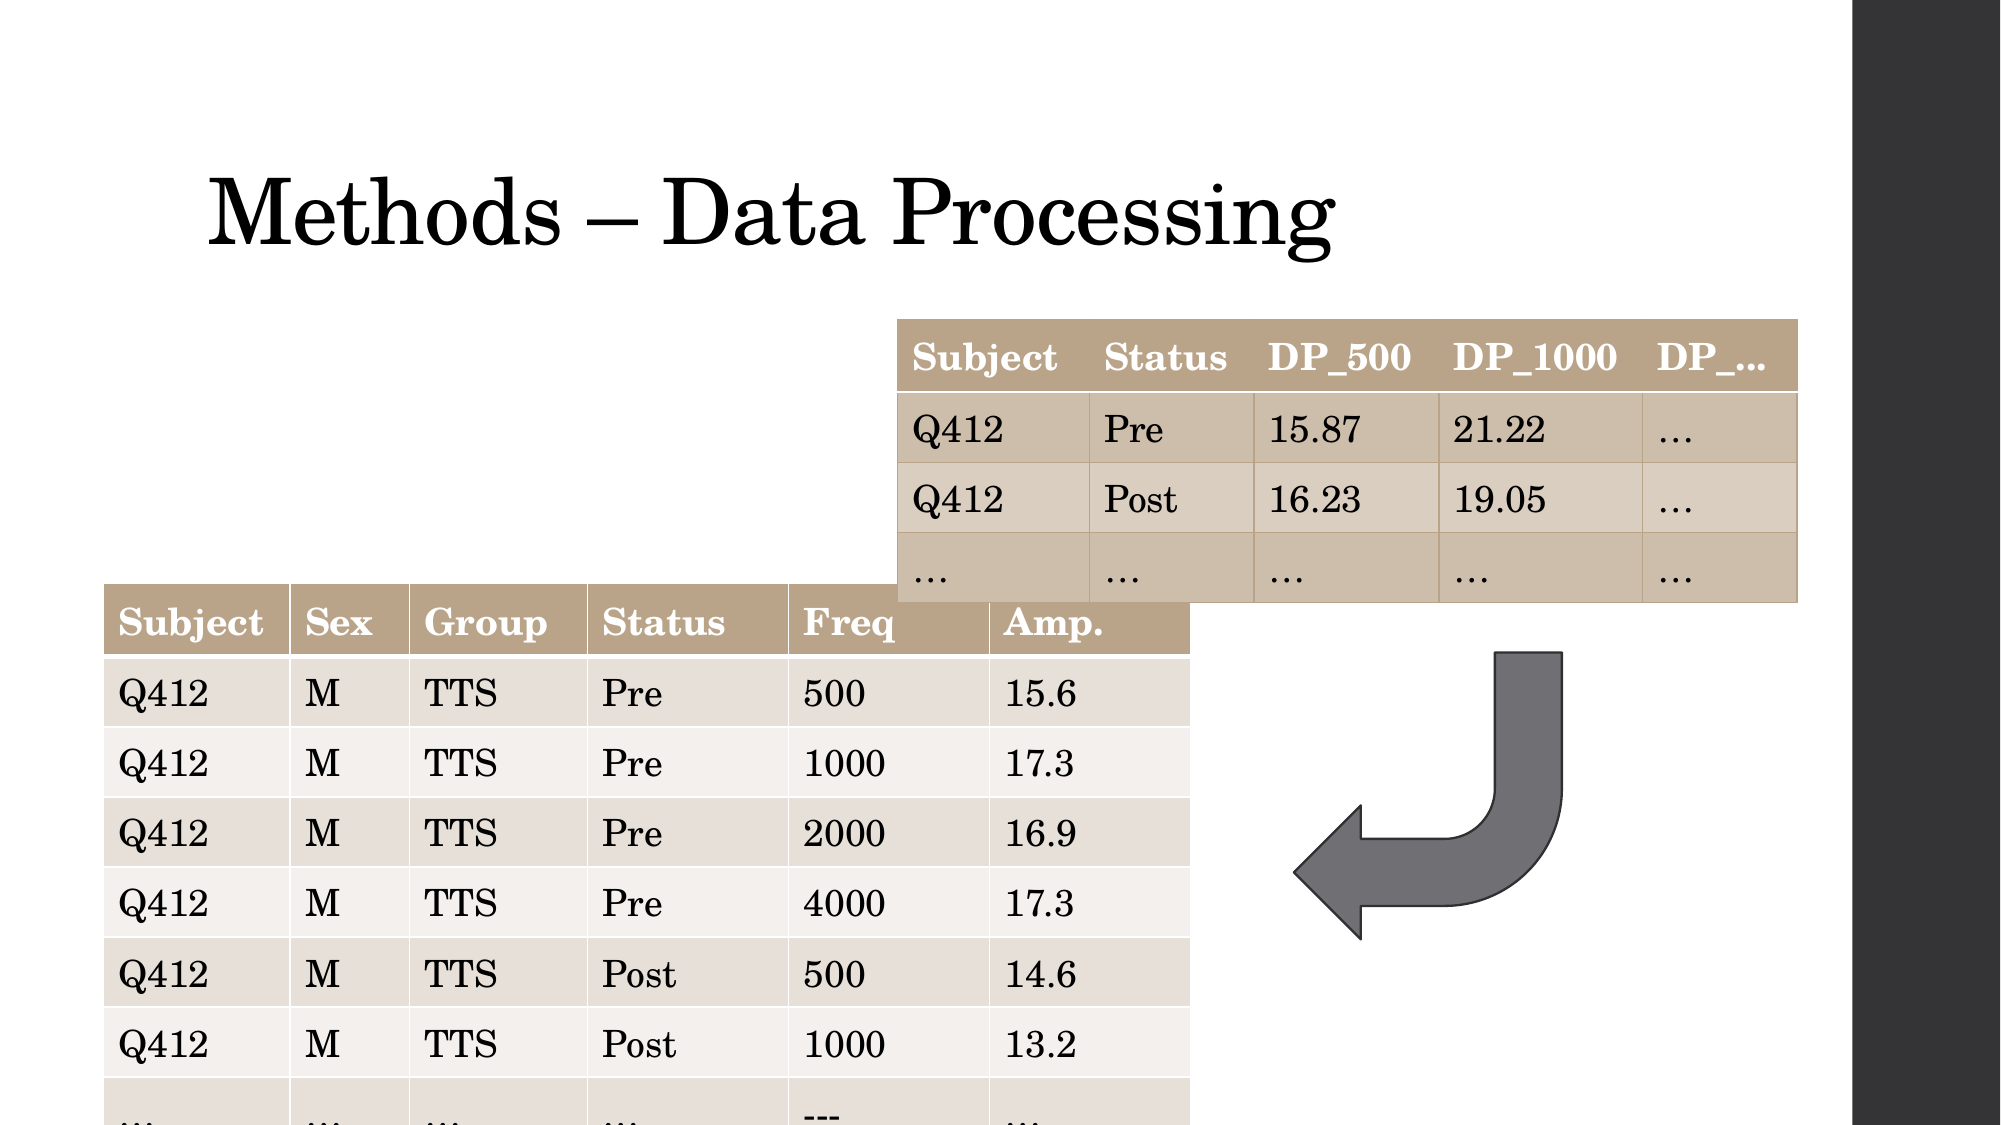

# Methods – Data Processing
| Subject | Status | DP\_500 | DP\_1000 | DP\_... |
| --- | --- | --- | --- | --- |
| Q412 | Pre | 15.87 | 21.22 | … |
| Q412 | Post | 16.23 | 19.05 | … |
| … | … | … | … | … |
| Subject | Sex | Group | Status | Freq | Amp. |
| --- | --- | --- | --- | --- | --- |
| Q412 | M | TTS | Pre | 500 | 15.6 |
| Q412 | M | TTS | Pre | 1000 | 17.3 |
| Q412 | M | TTS | Pre | 2000 | 16.9 |
| Q412 | M | TTS | Pre | 4000 | 17.3 |
| Q412 | M | TTS | Post | 500 | 14.6 |
| Q412 | M | TTS | Post | 1000 | 13.2 |
| … | … | … | … | --- | … |